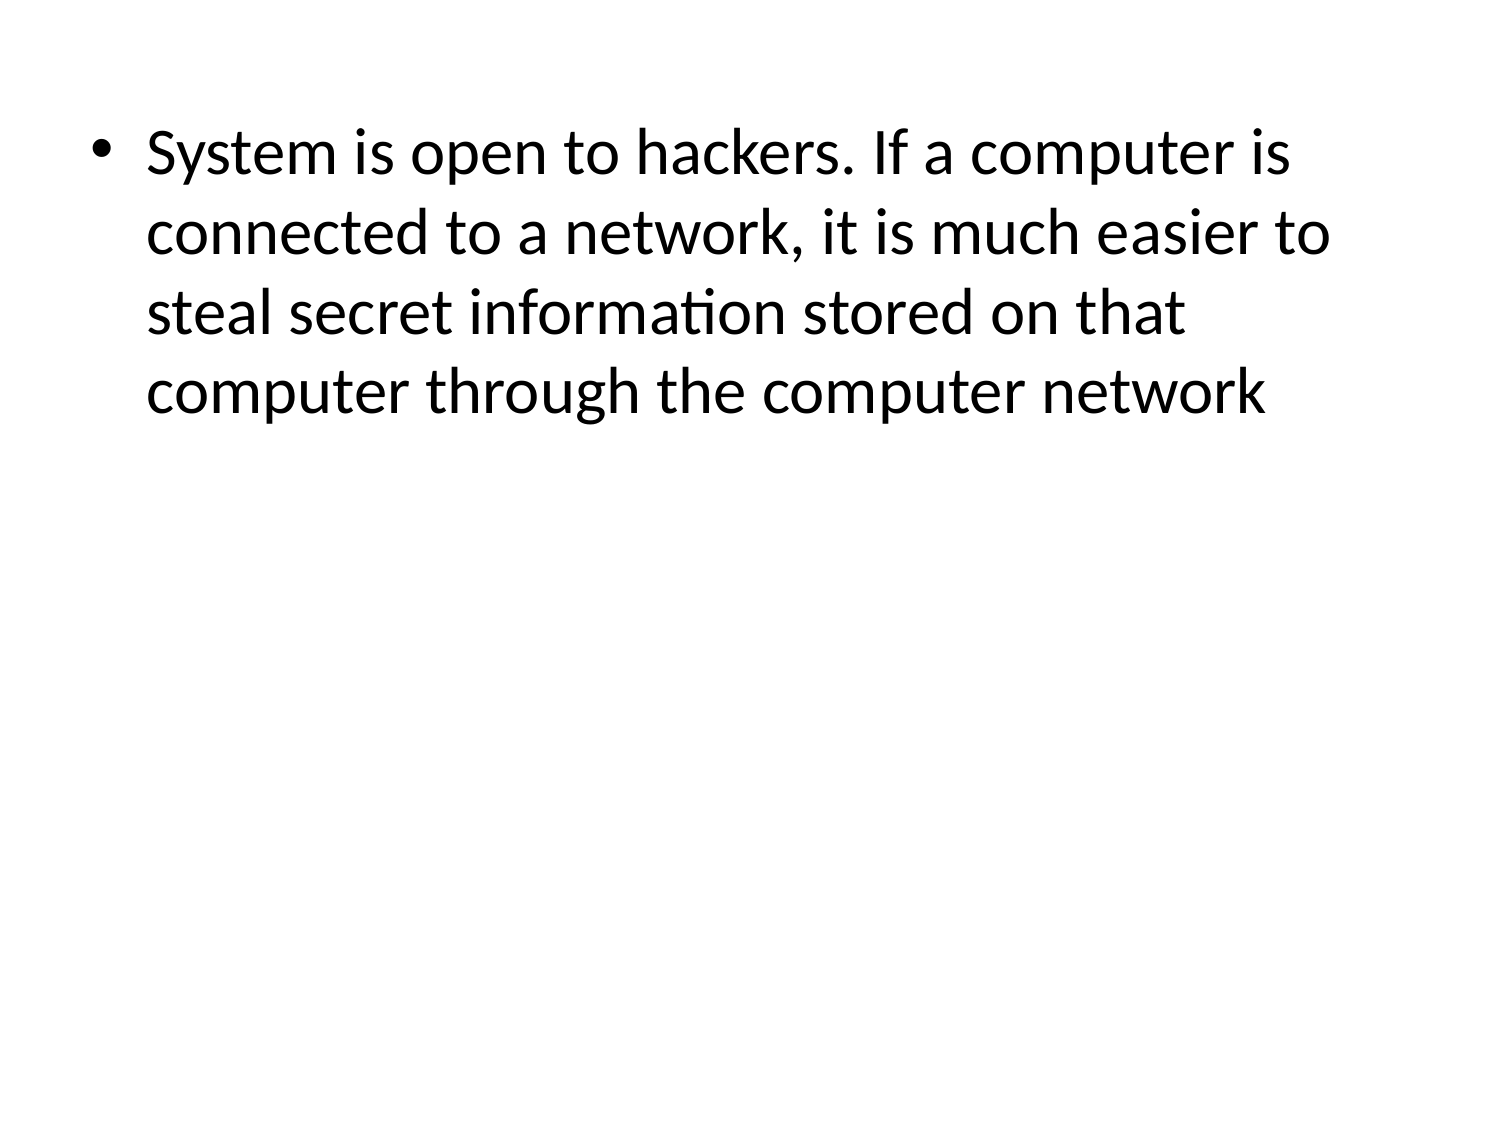

#
System is open to hackers. If a computer is connected to a network, it is much easier to steal secret information stored on that computer through the computer network